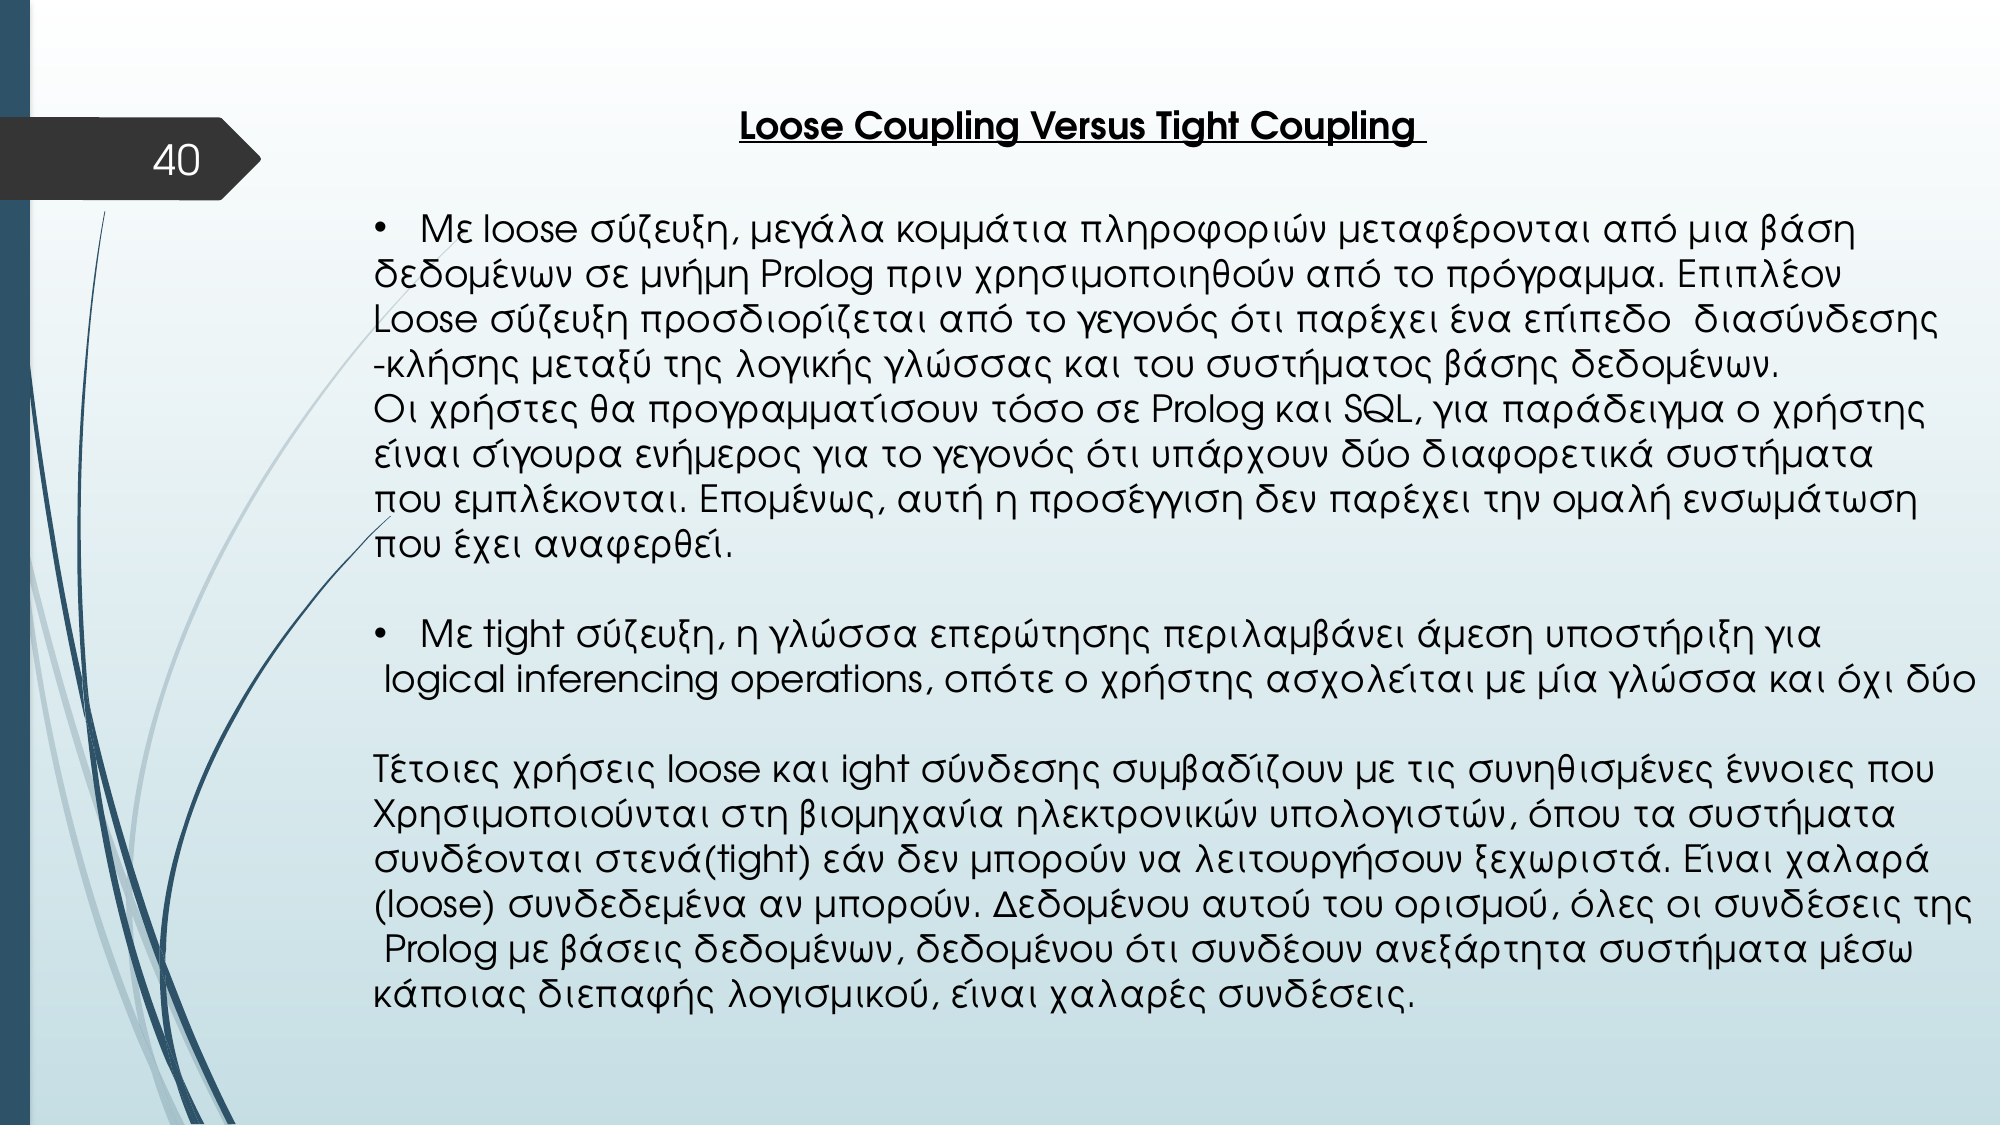

Loose Coupling Versus Tight Coupling

40
Με loose σύζευξη, μεγάλα κομμάτια πληροφοριών μεταφέρονται από μια βάση
δεδομένων σε μνήμη Prolog πριν χρησιμοποιηθούν από το πρόγραμμα. Επιπλέον
Loose σύζευξη προσδιορίζεται από το γεγονός ότι παρέχει ένα επίπεδο  διασύνδεσης
-κλήσης μεταξύ της λογικής γλώσσας και του συστήματος βάσης δεδομένων.
Οι χρήστες θα προγραμματίσουν τόσο σε Prolog και SQL, για παράδειγμα ο χρήστης
είναι σίγουρα ενήμερος για το γεγονός ότι υπάρχουν δύο διαφορετικά συστήματα
που εμπλέκονται. Επομένως, αυτή η προσέγγιση δεν παρέχει την ομαλή ενσωμάτωση
που έχει αναφερθεί.

Με tight σύζευξη, η γλώσσα επερώτησης περιλαμβάνει άμεση υποστήριξη για
 logical inferencing operations, οπότε ο χρήστης ασχολείται με μία γλώσσα και όχι δύο

Τέτοιες χρήσεις loose και ight σύνδεσης συμβαδίζουν με τις συνηθισμένες έννοιες που
Χρησιμοποιούνται στη βιομηχανία ηλεκτρονικών υπολογιστών, όπου τα συστήματα
συνδέονται στενά(tight) εάν δεν μπορούν να λειτουργήσουν ξεχωριστά. Είναι χαλαρά
(loose) συνδεδεμένα αν μπορούν. Δεδομένου αυτού του ορισμού, όλες οι συνδέσεις της
 Prolog με βάσεις δεδομένων, δεδομένου ότι συνδέουν ανεξάρτητα συστήματα μέσω
κάποιας διεπαφής λογισμικού, είναι χαλαρές συνδέσεις.